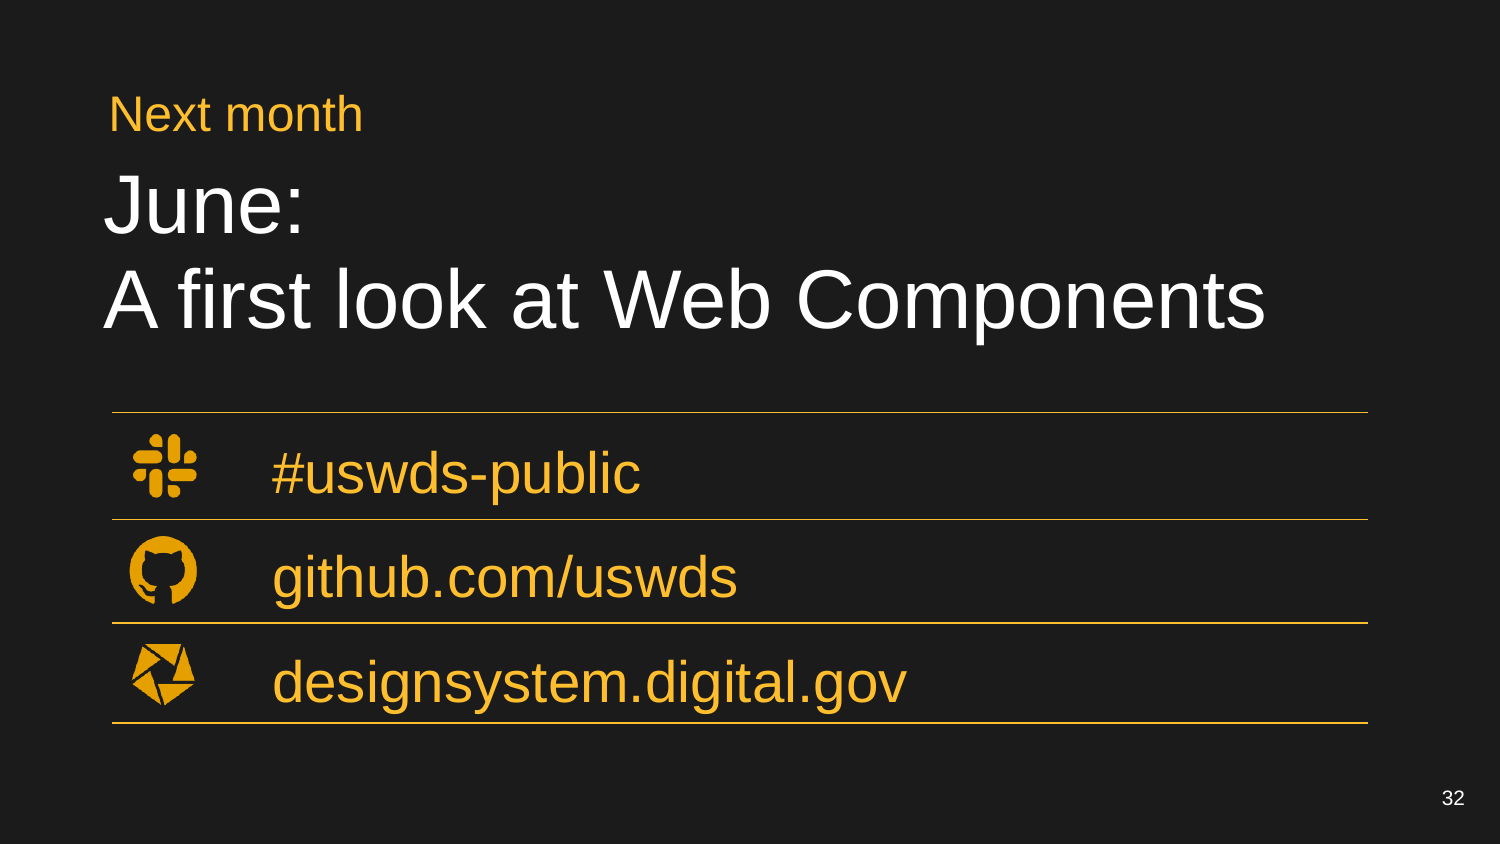

# Next month
June:
A first look at Web Components
#uswds-public
github.com/uswds
designsystem.digital.gov
32